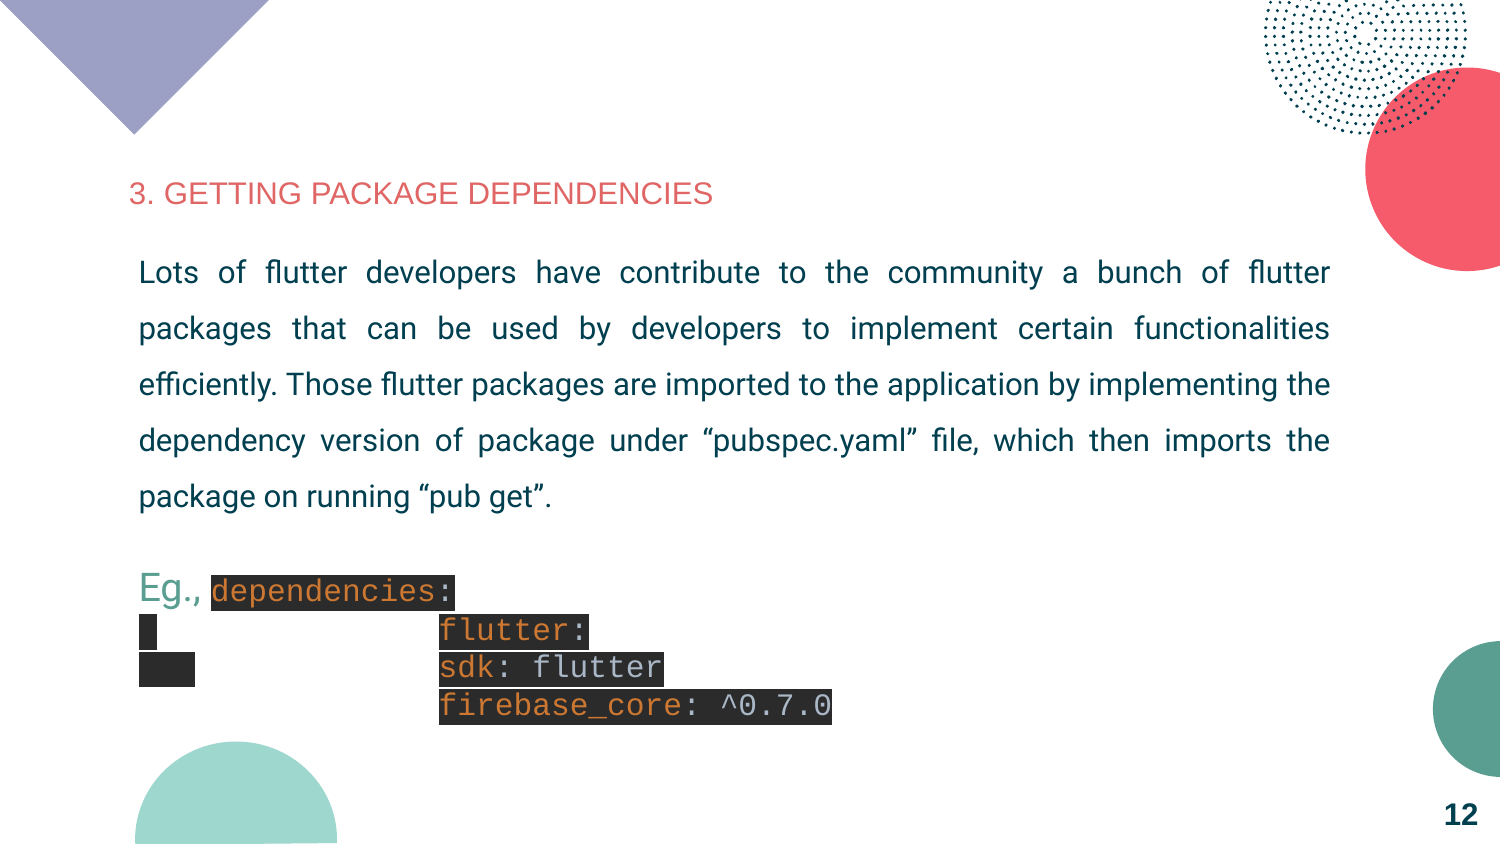

3. GETTING PACKAGE DEPENDENCIES
Lots of flutter developers have contribute to the community a bunch of flutter packages that can be used by developers to implement certain functionalities efficiently. Those flutter packages are imported to the application by implementing the dependency version of package under “pubspec.yaml” file, which then imports the package on running “pub get”.

Eg., dependencies:
 		flutter:
   		sdk: flutter
		firebase_core: ^0.7.0
12